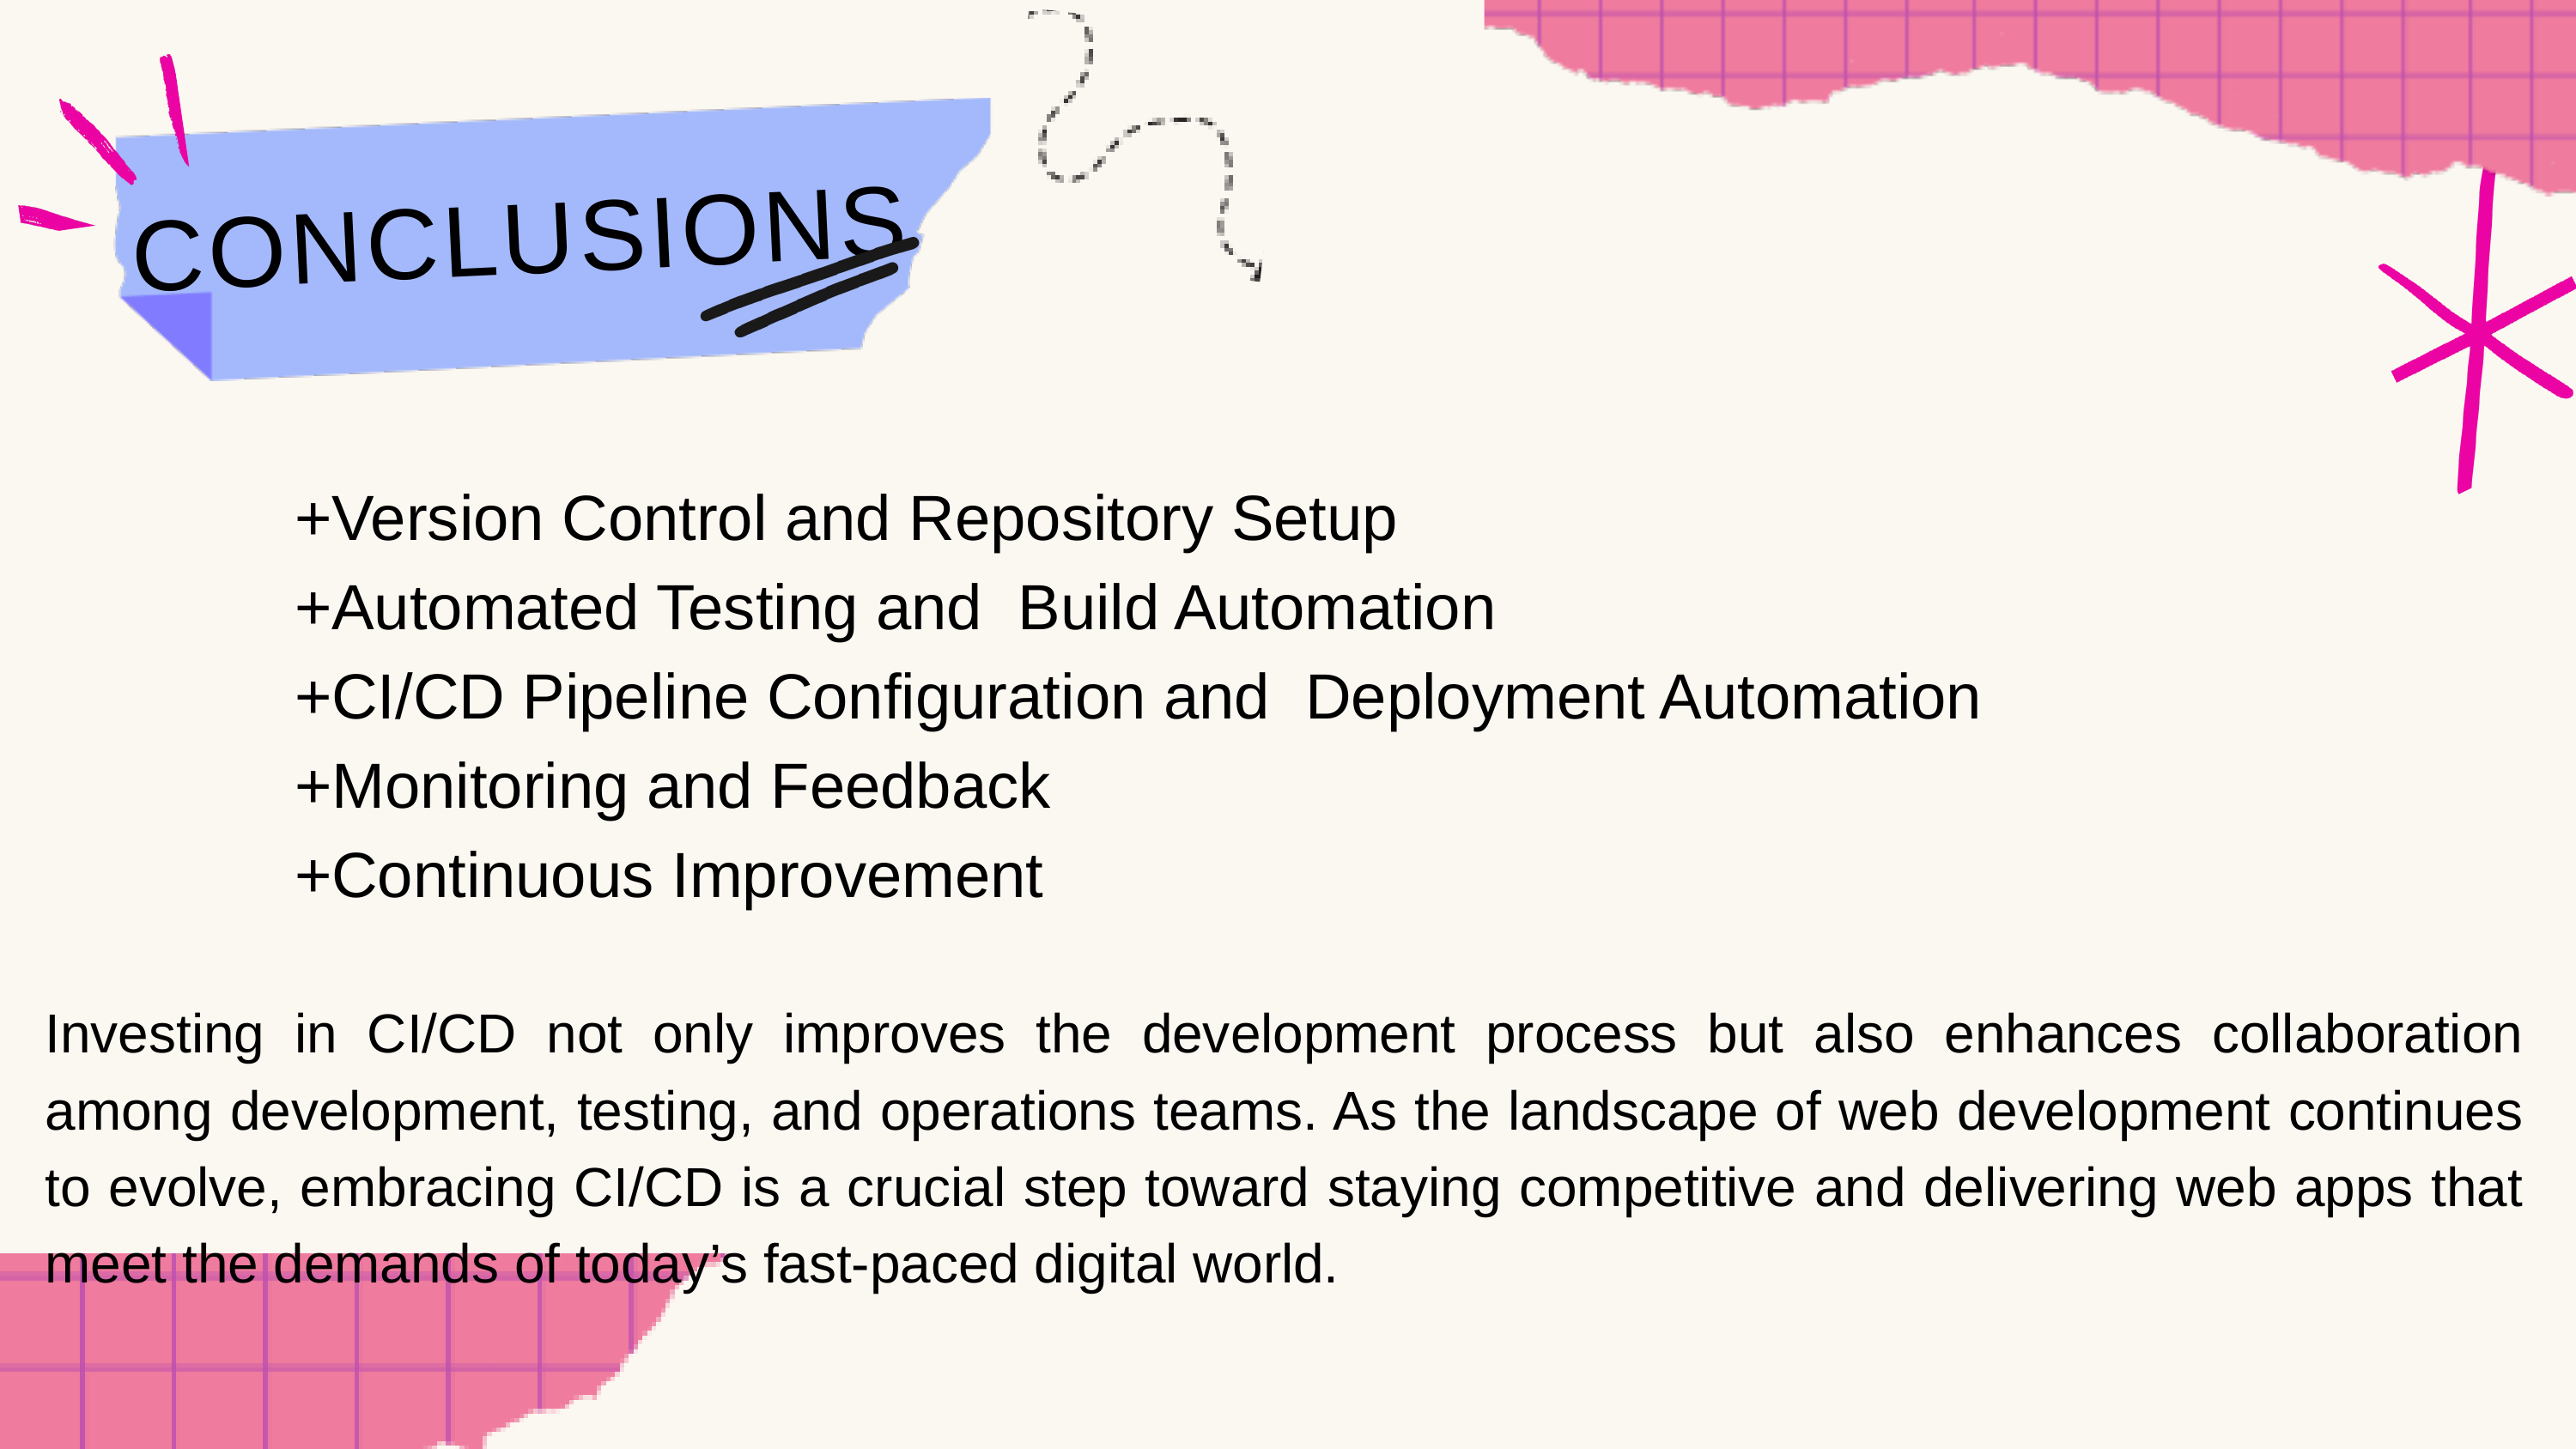

CONCLUSIONS

              +Version Control and Repository Setup
              +Automated Testing and  Build Automation
              +CI/CD Pipeline Configuration and  Deployment Automation
              +Monitoring and Feedback
              +Continuous Improvement

Investing in CI/CD not only improves the development process but also enhances collaboration among development, testing, and operations teams. As the landscape of web development continues to evolve, embracing CI/CD is a crucial step toward staying competitive and delivering web apps that meet the demands of today’s fast-paced digital world.